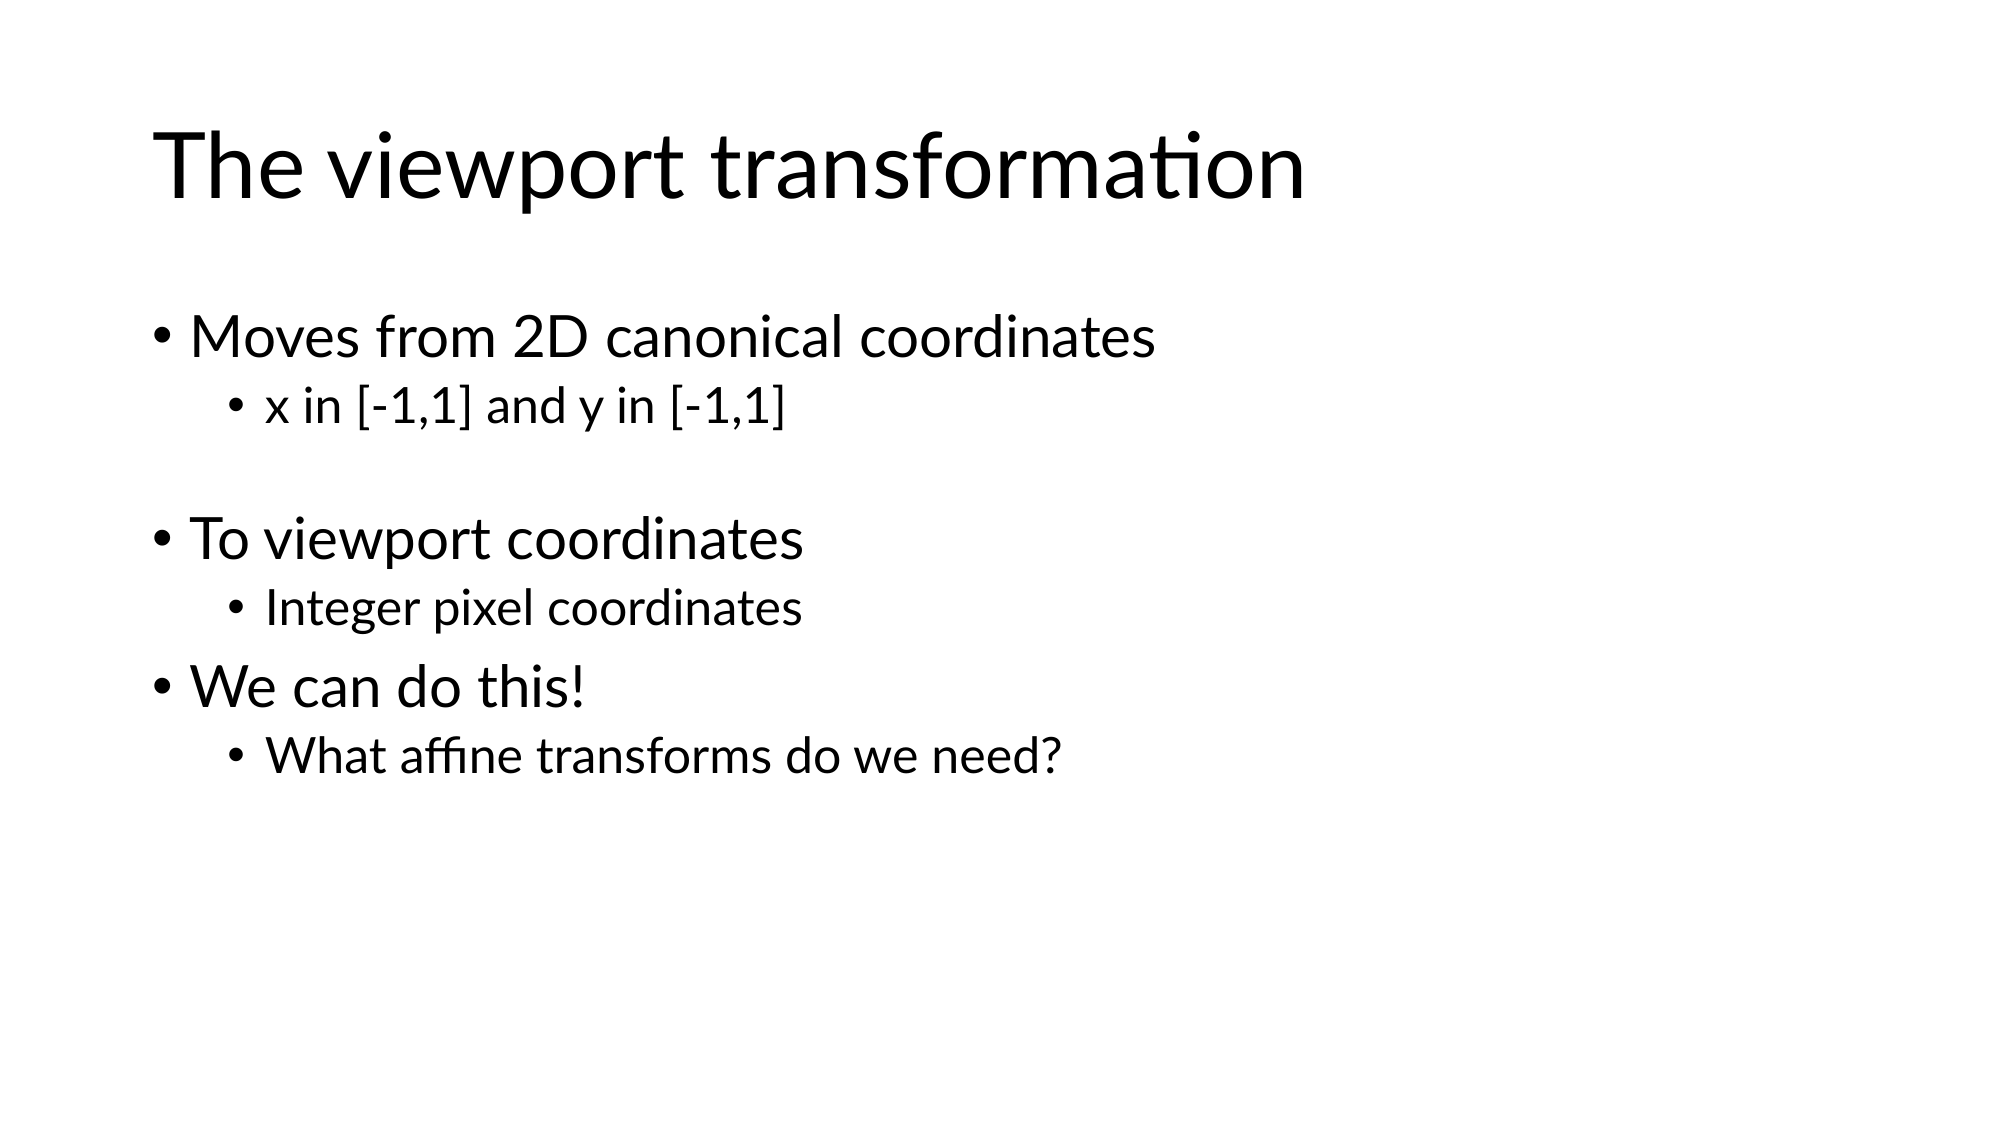

# The viewport transformation
Moves from 2D canonical coordinates
x in [-1,1] and y in [-1,1]
To viewport coordinates
Integer pixel coordinates
We can do this!
What affine transforms do we need?